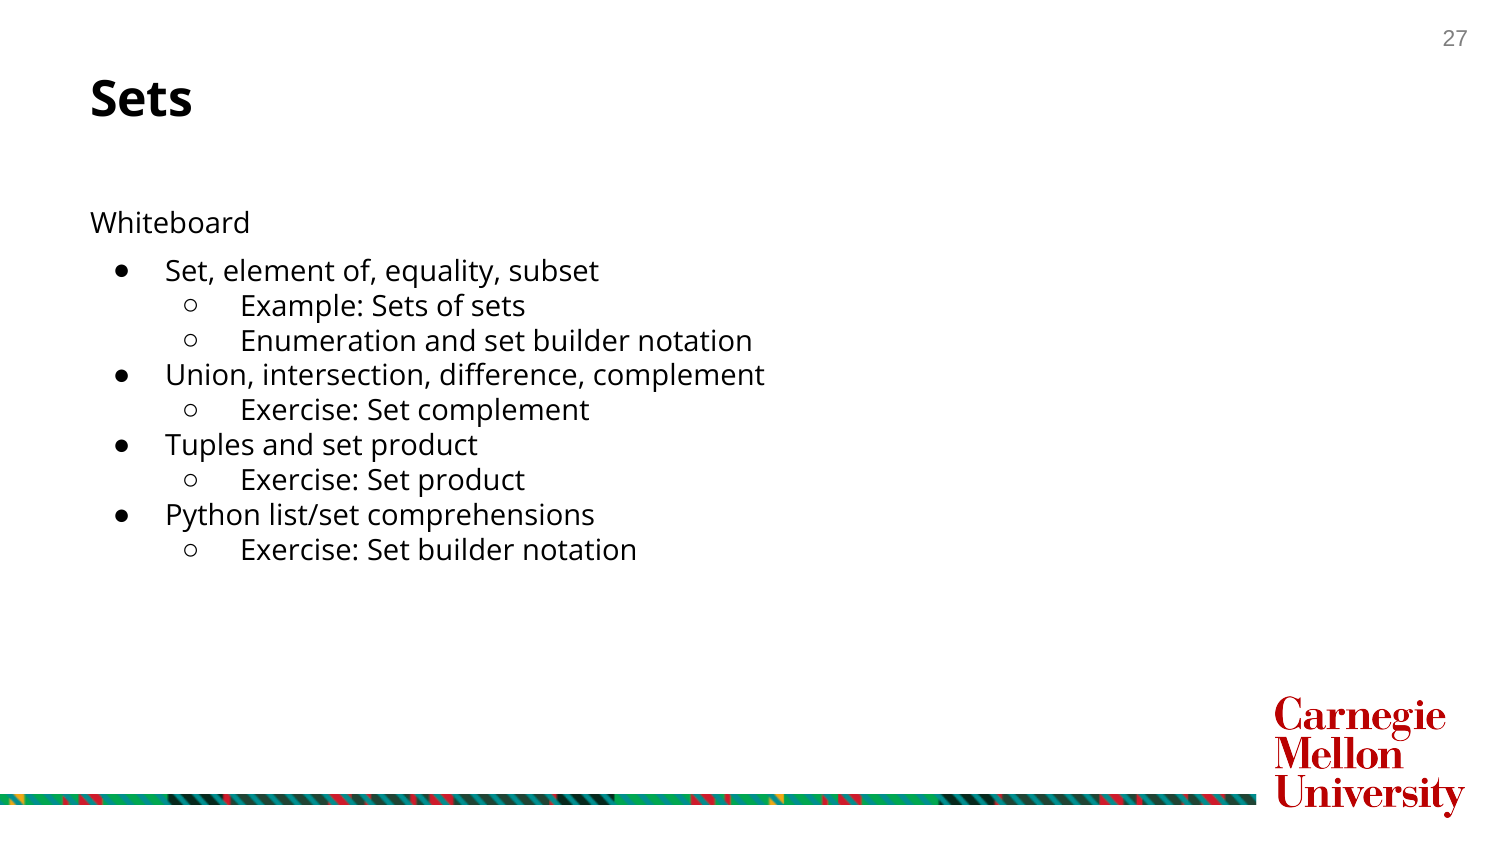

# Sets
Whiteboard
Set, element of, equality, subset
Example: Sets of sets
Enumeration and set builder notation
Union, intersection, difference, complement
Exercise: Set complement
Tuples and set product
Exercise: Set product
Python list/set comprehensions
Exercise: Set builder notation